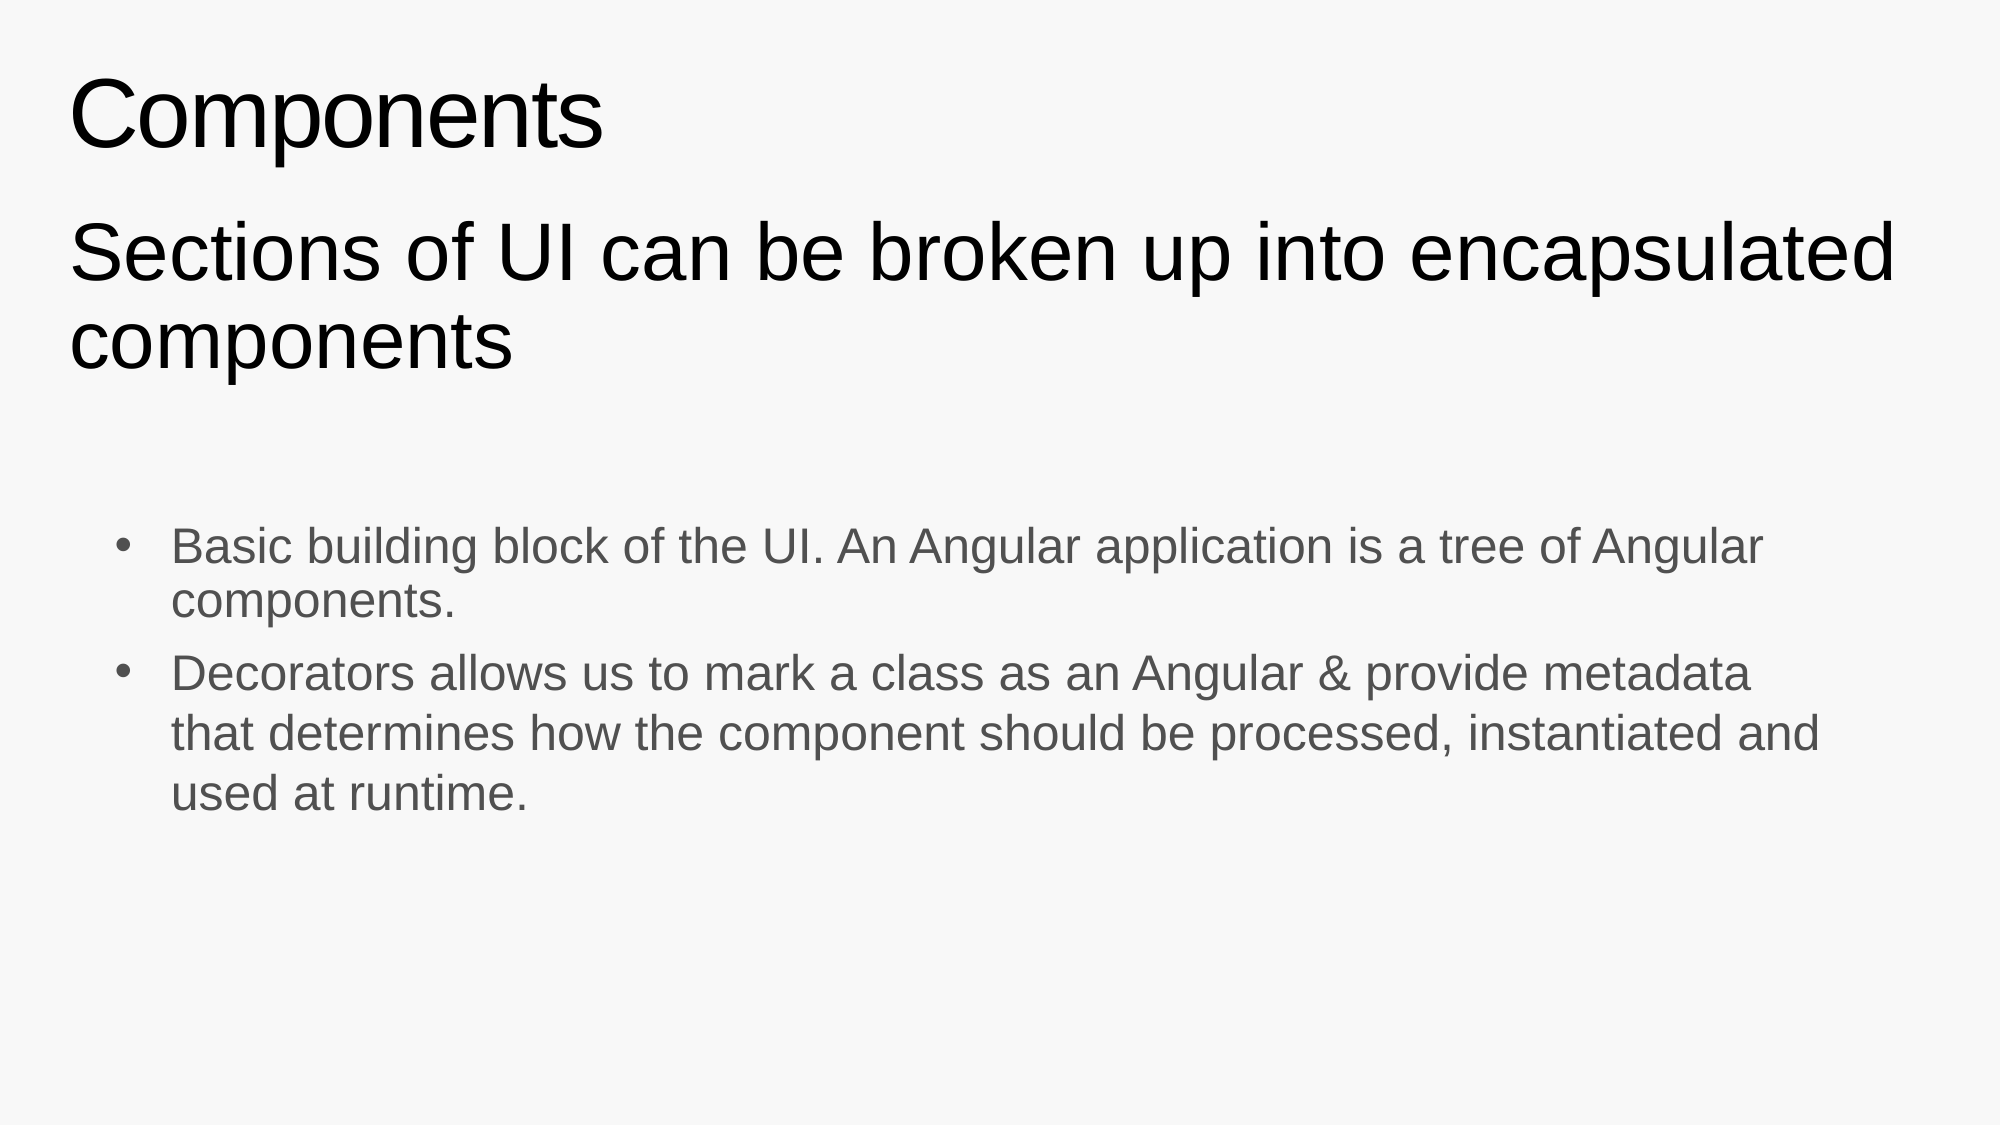

# Components
Sections of UI can be broken up into encapsulated components
Basic building block of the UI. An Angular application is a tree of Angular components.
Decorators allows us to mark a class as an Angular & provide metadata that determines how the component should be processed, instantiated and used at runtime.